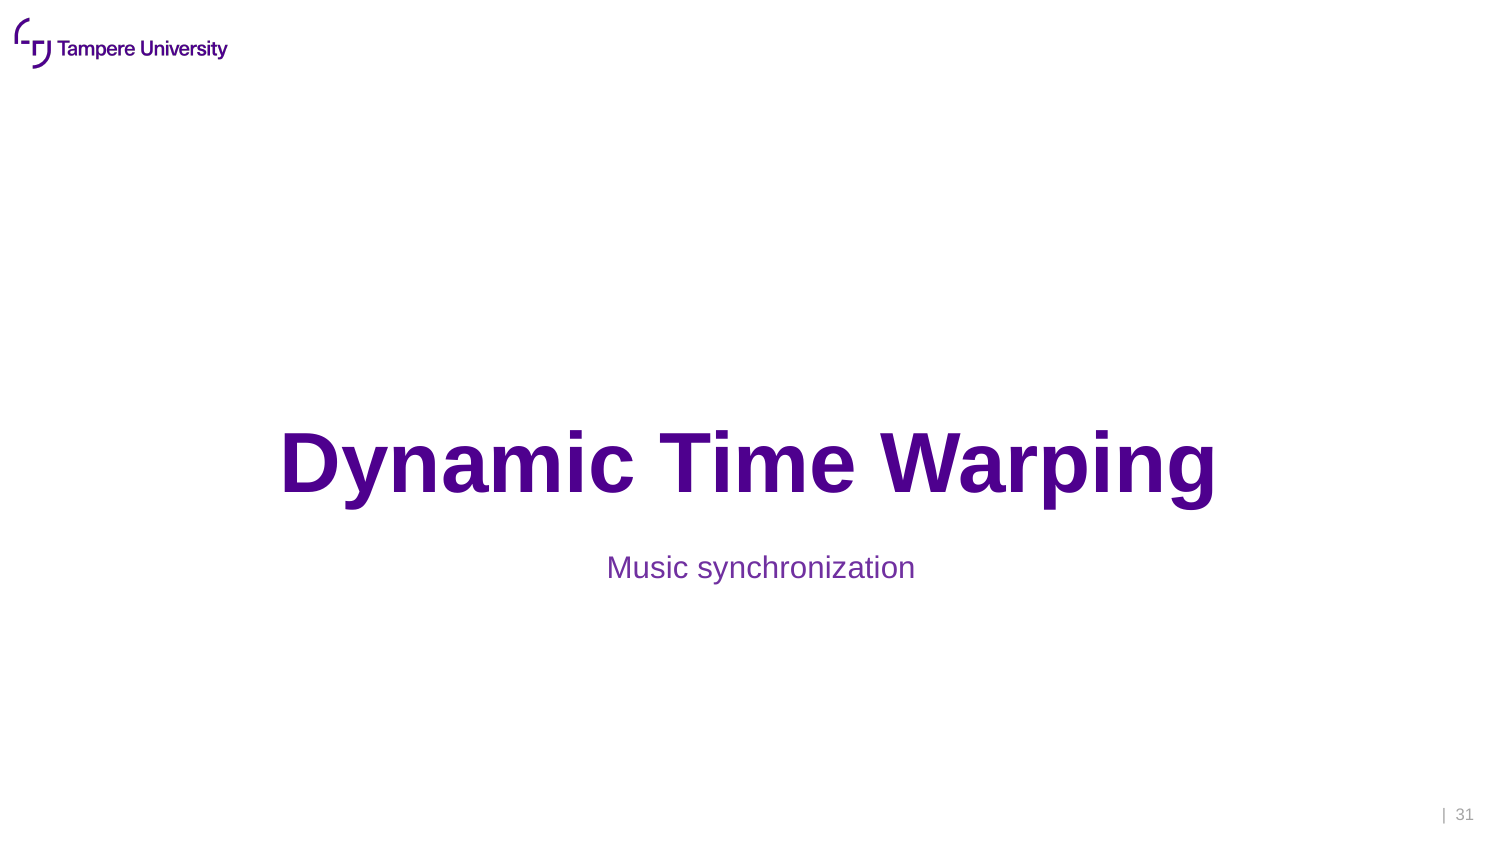

# Dynamic Time Warping
Music synchronization
|  31